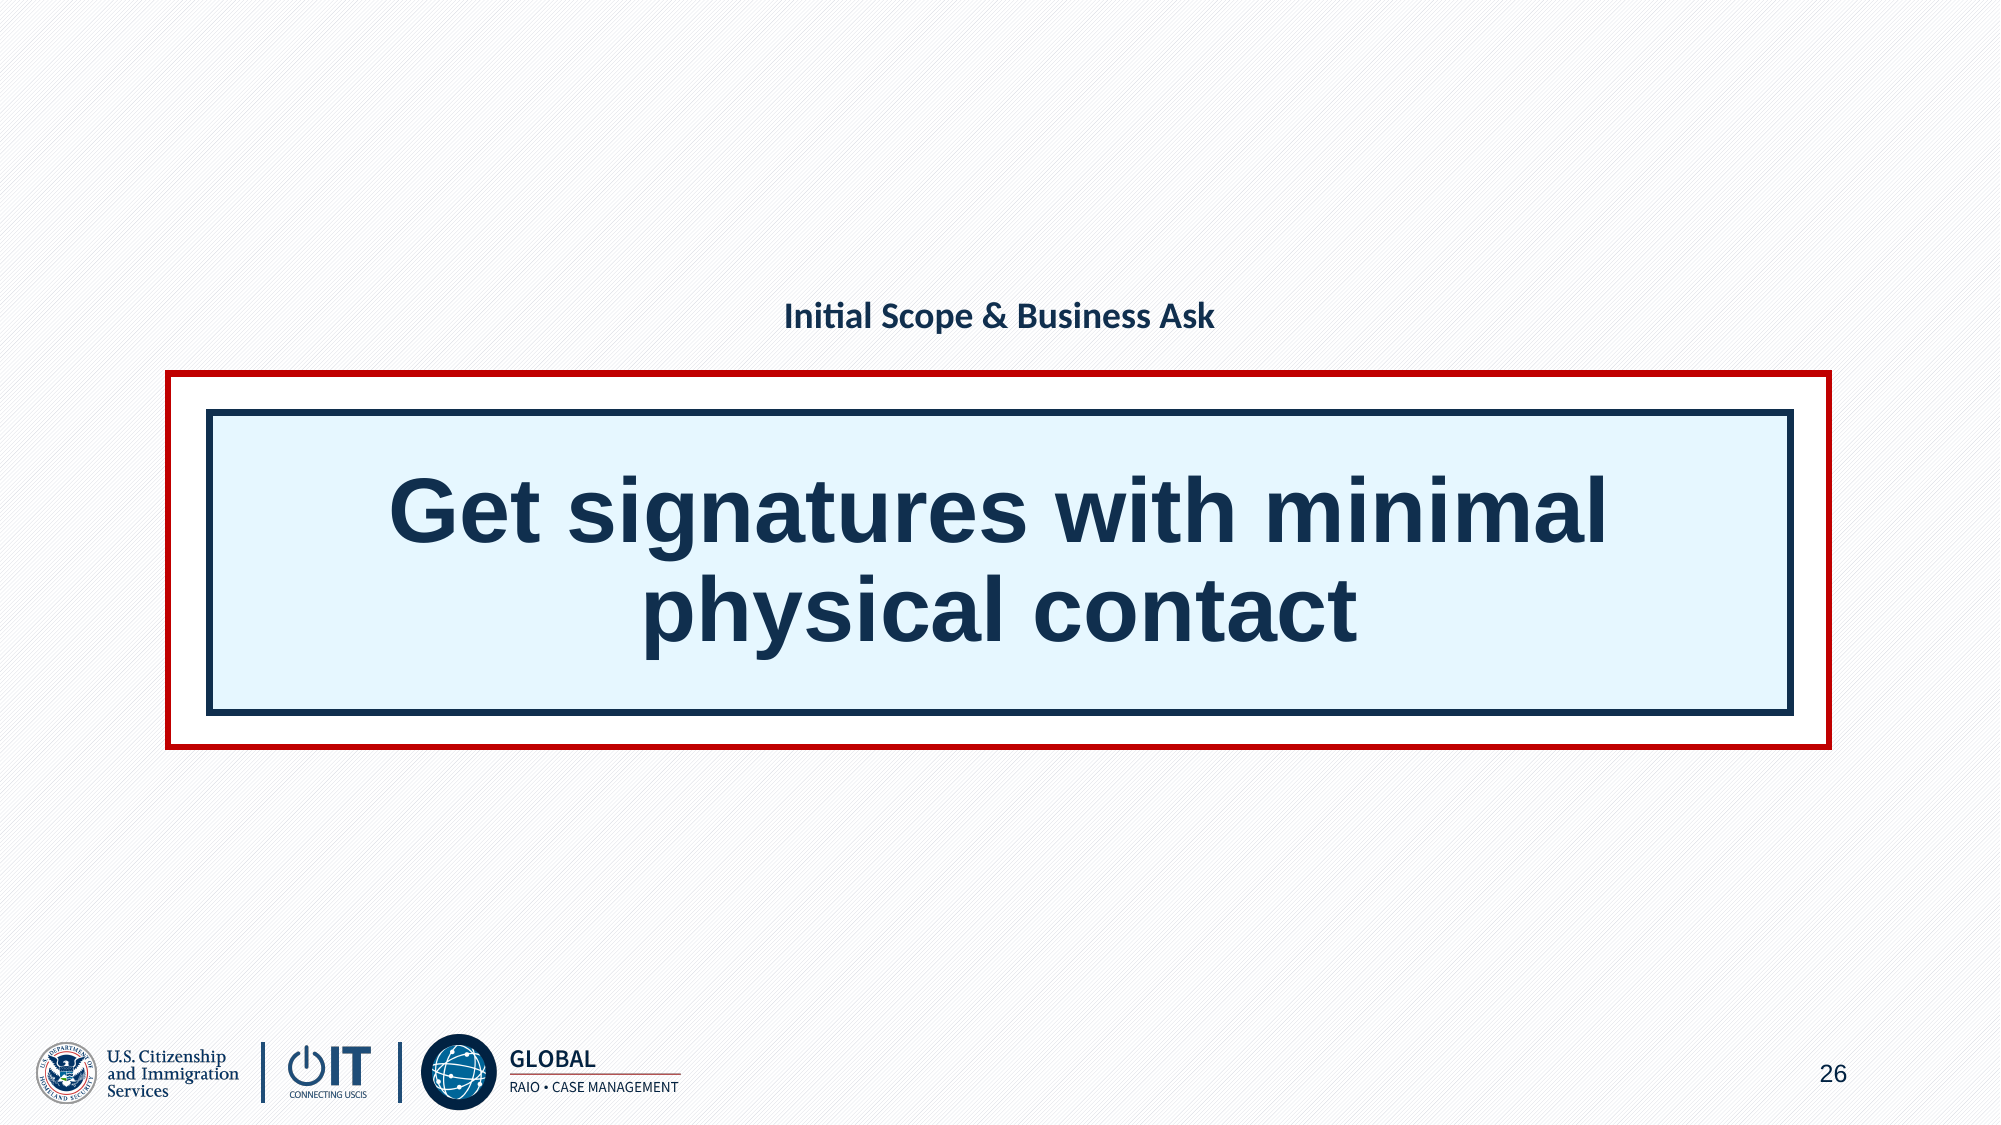

Initial Scope & Business Ask
# Get signatures with minimal physical contact
26